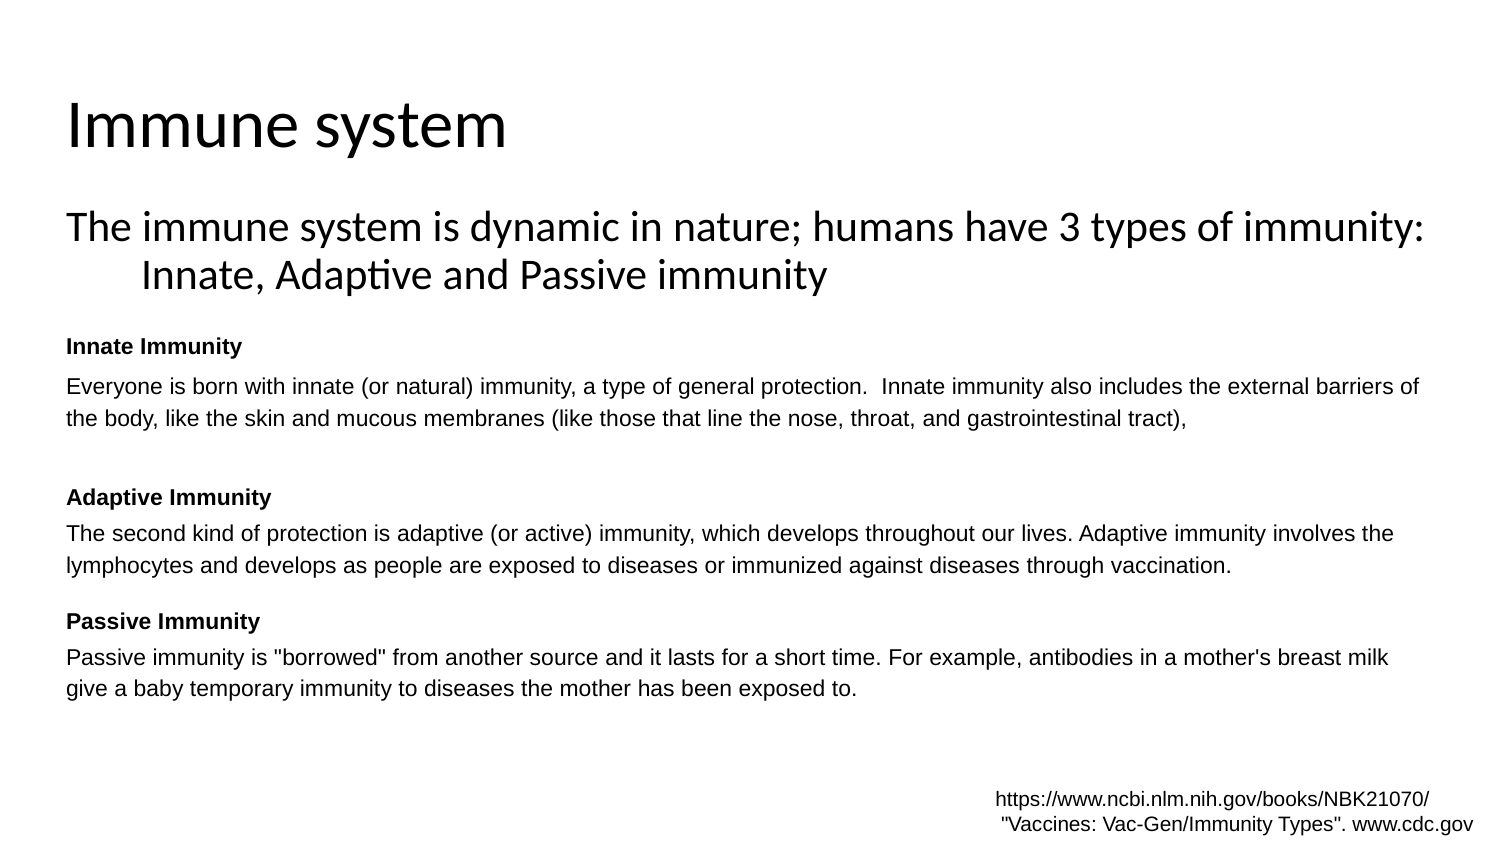

# Immune system
The immune system is dynamic in nature; humans have 3 types of immunity:
Innate, Adaptive and Passive immunity
Innate Immunity
Everyone is born with innate (or natural) immunity, a type of general protection.  Innate immunity also includes the external barriers of the body, like the skin and mucous membranes (like those that line the nose, throat, and gastrointestinal tract),

Adaptive Immunity
The second kind of protection is adaptive (or active) immunity, which develops throughout our lives. Adaptive immunity involves the lymphocytes and develops as people are exposed to diseases or immunized against diseases through vaccination.
Passive Immunity
Passive immunity is "borrowed" from another source and it lasts for a short time. For example, antibodies in a mother's breast milk give a baby temporary immunity to diseases the mother has been exposed to.
https://www.ncbi.nlm.nih.gov/books/NBK21070/
 "Vaccines: Vac-Gen/Immunity Types". www.cdc.gov